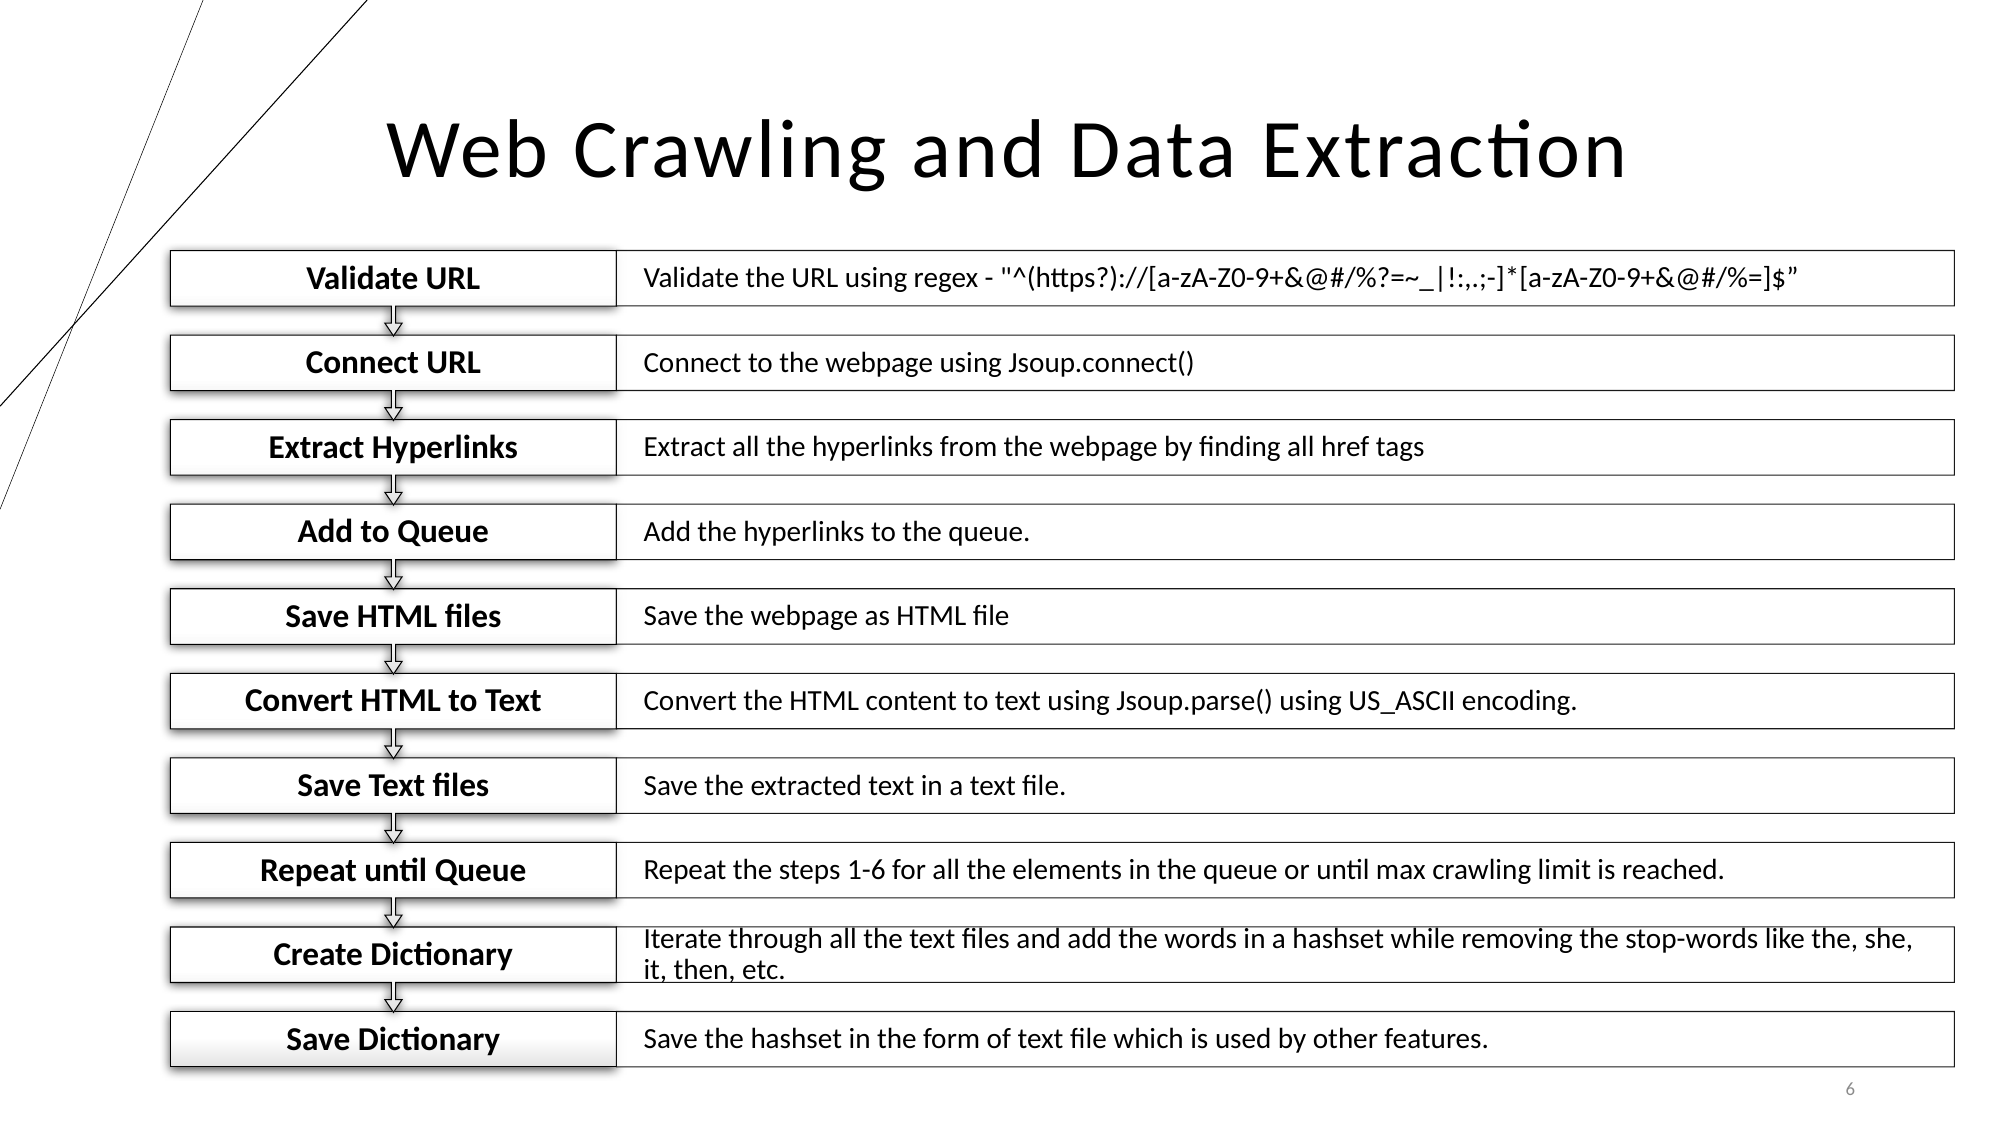

# Web Crawling and Data Extraction
Save Dictionary
Save the hashset in the form of text file which is used by other features.
Create Dictionary
Iterate through all the text files and add the words in a hashset while removing the stop-words like the, she, it, then, etc.
Repeat until Queue
Repeat the steps 1-6 for all the elements in the queue or until max crawling limit is reached.
Save Text files
Save the extracted text in a text file.
Convert HTML to Text
Convert the HTML content to text using Jsoup.parse() using US_ASCII encoding.
Save HTML files
Save the webpage as HTML file
Add to Queue
Add the hyperlinks to the queue.
Extract Hyperlinks
Extract all the hyperlinks from the webpage by finding all href tags
Connect URL
Connect to the webpage using Jsoup.connect()
Validate URL
Validate the URL using regex - "^(https?)://[a-zA-Z0-9+&@#/%?=~_|!:,.;-]*[a-zA-Z0-9+&@#/%=]$”
6